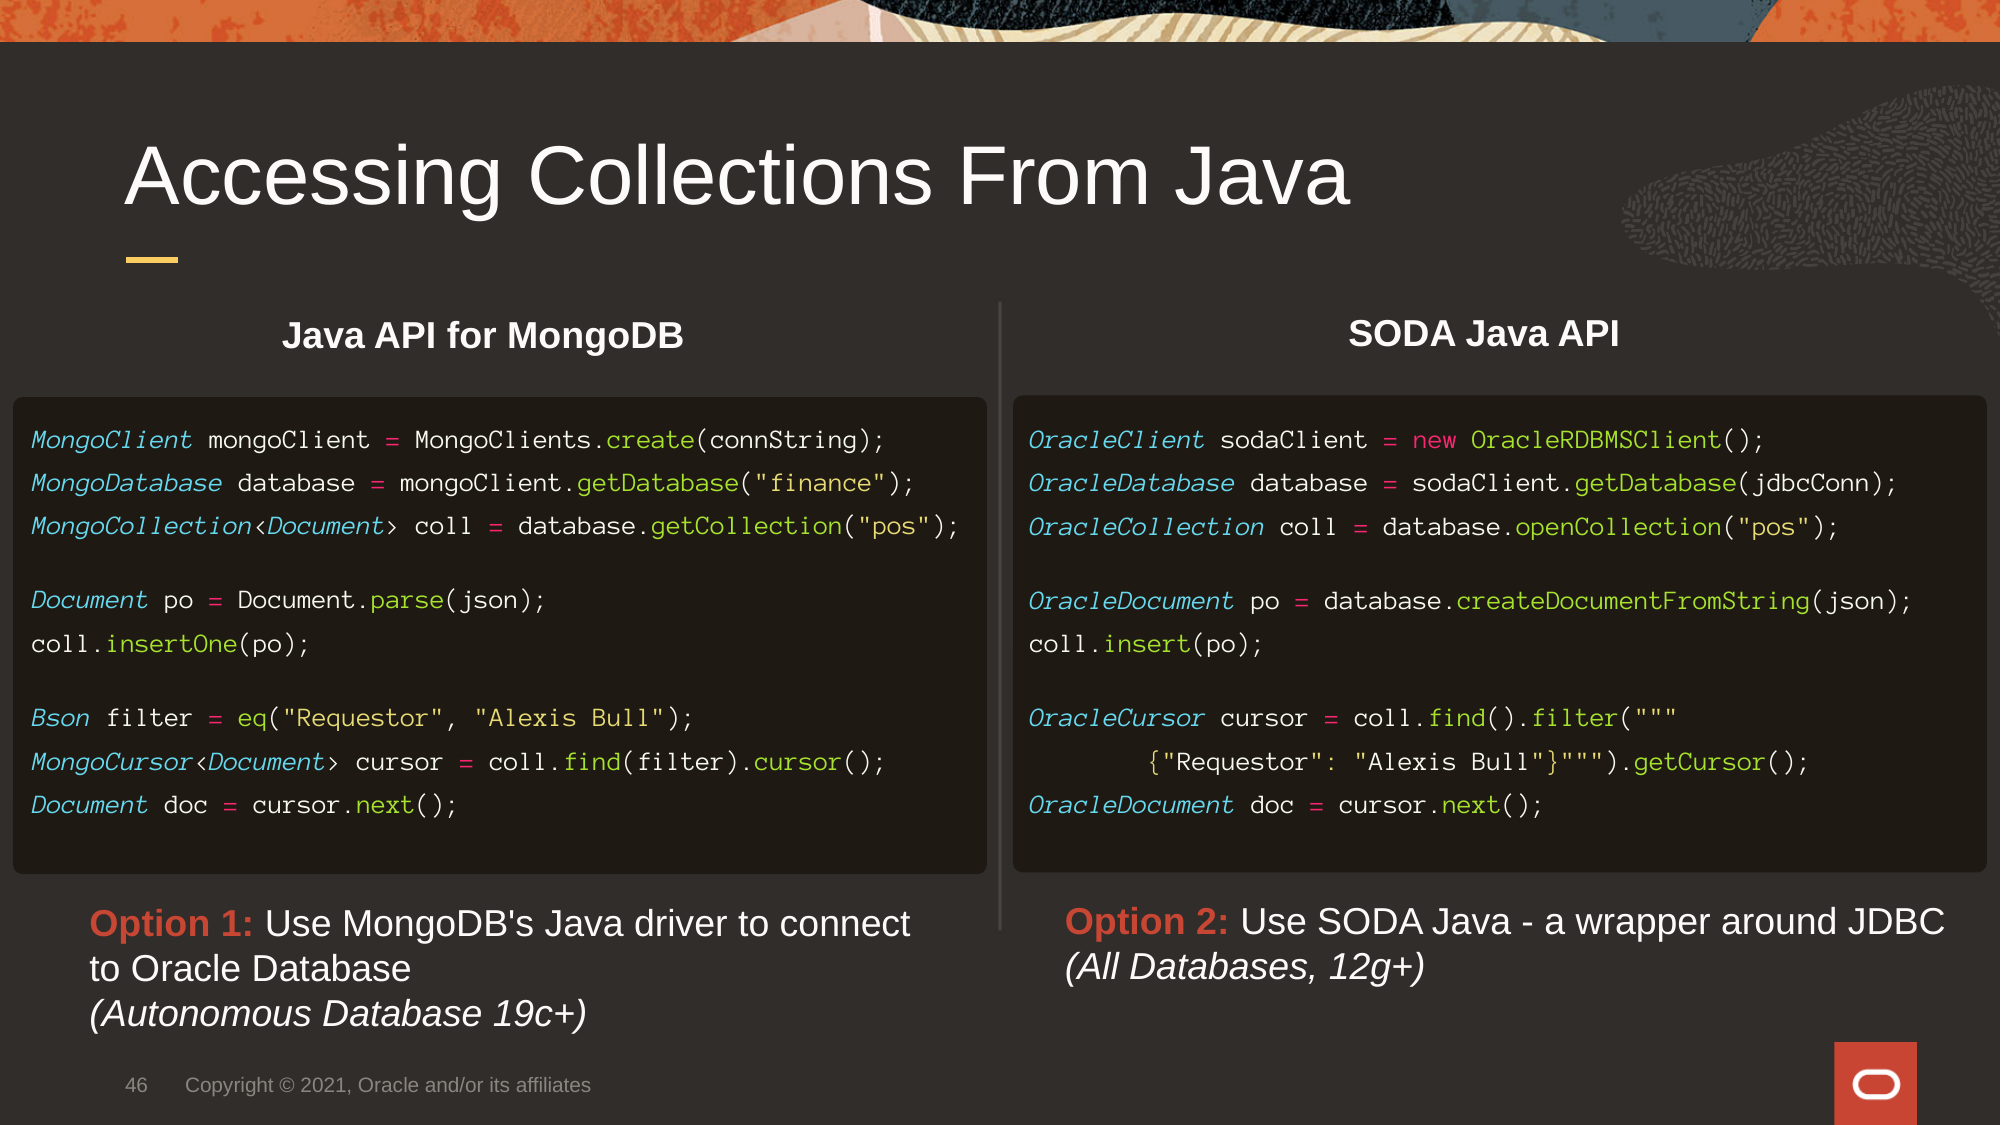

Accessing Collections From Java
SODA Java API
Java API for MongoDB

MongoClient mongoClient = MongoClients.create(connString);
MongoDatabase database = mongoClient.getDatabase("finance");
MongoCollection<Document> coll = database.getCollection("pos");
Document po = Document.parse(json);
coll.insertOne(po);
Bson filter = eq("Requestor", "Alexis Bull");
MongoCursor<Document> cursor = coll.find(filter).cursor();
Document doc = cursor.next();

OracleClient sodaClient = new OracleRDBMSClient();
OracleDatabase database = sodaClient.getDatabase(jdbcConn);
OracleCollection coll = database.openCollection("pos");
OracleDocument po = database.createDocumentFromString(json);
coll.insert(po);
OracleCursor cursor = coll.find().filter("""
        {"Requestor": "Alexis Bull"}""").getCursor();
OracleDocument doc = cursor.next();

Option 2: Use SODA Java - a wrapper around JDBC
(All Databases, 12g+)
Option 1: Use MongoDB's Java driver to connect to Oracle Database
(Autonomous Database 19c+)
46
Copyright © 2021, Oracle and/or its affiliates